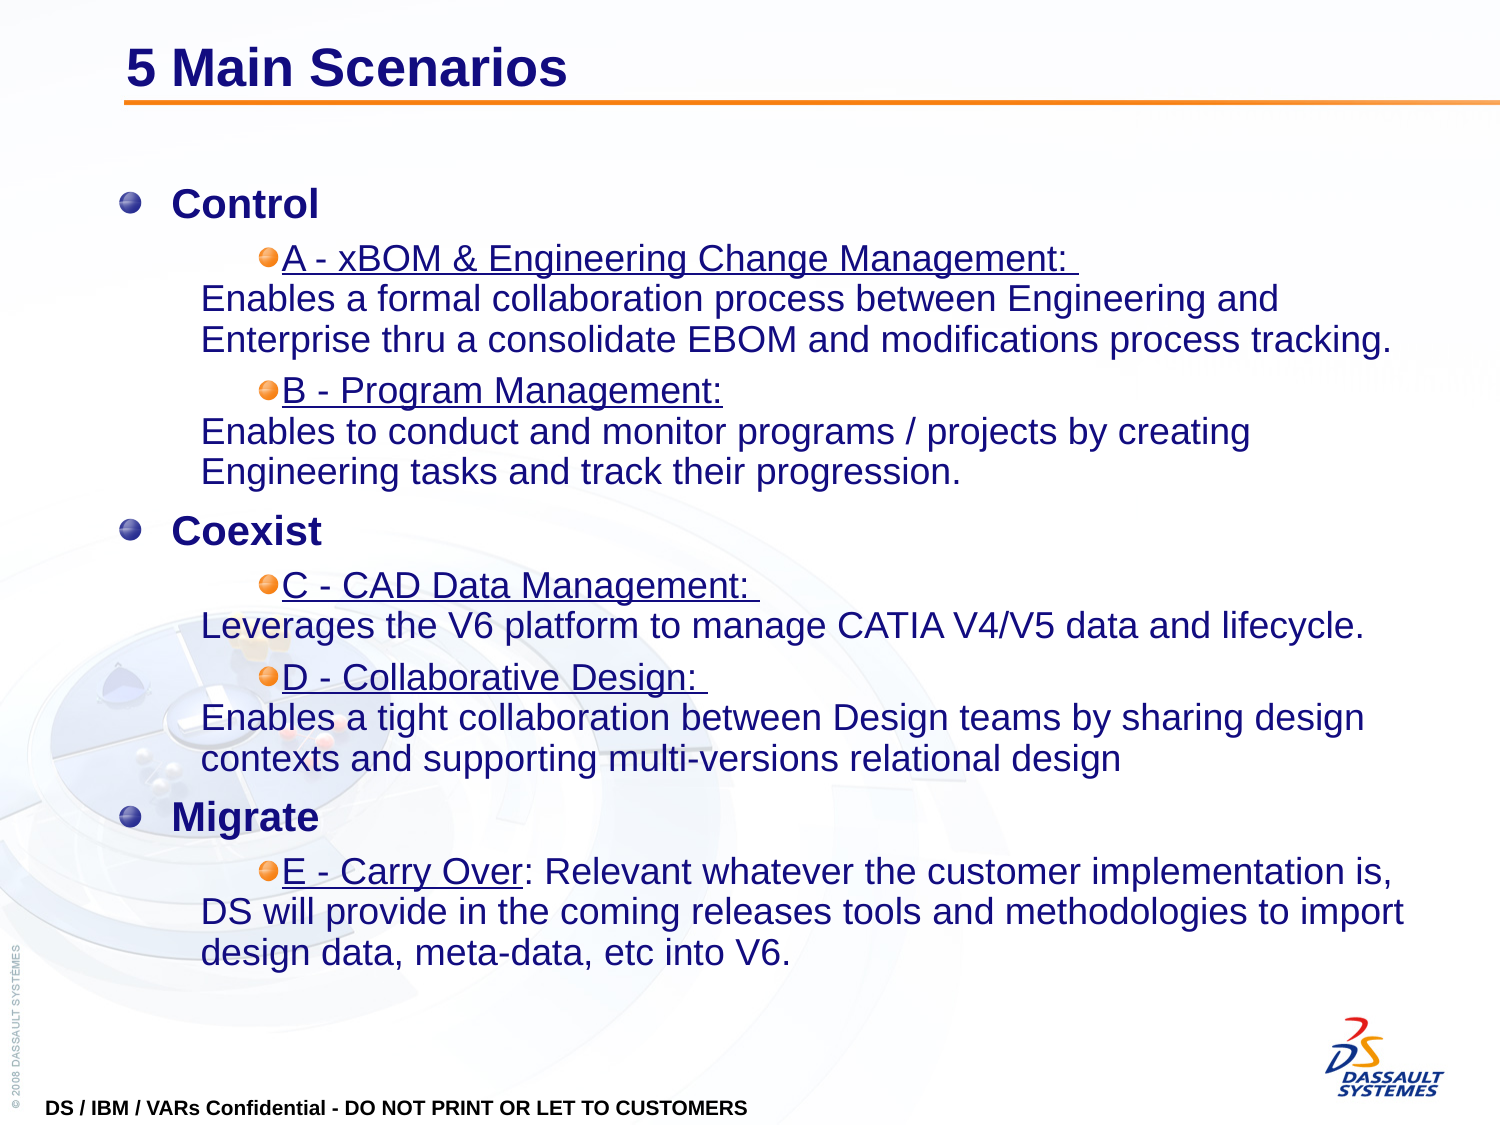

# 5 Main Scenarios
Control
A - xBOM & Engineering Change Management:
Enables a formal collaboration process between Engineering and Enterprise thru a consolidate EBOM and modifications process tracking.
B - Program Management:
Enables to conduct and monitor programs / projects by creating Engineering tasks and track their progression.
Coexist
C - CAD Data Management:
Leverages the V6 platform to manage CATIA V4/V5 data and lifecycle.
D - Collaborative Design:
Enables a tight collaboration between Design teams by sharing design contexts and supporting multi-versions relational design
Migrate
E - Carry Over: Relevant whatever the customer implementation is, DS will provide in the coming releases tools and methodologies to import design data, meta-data, etc into V6.